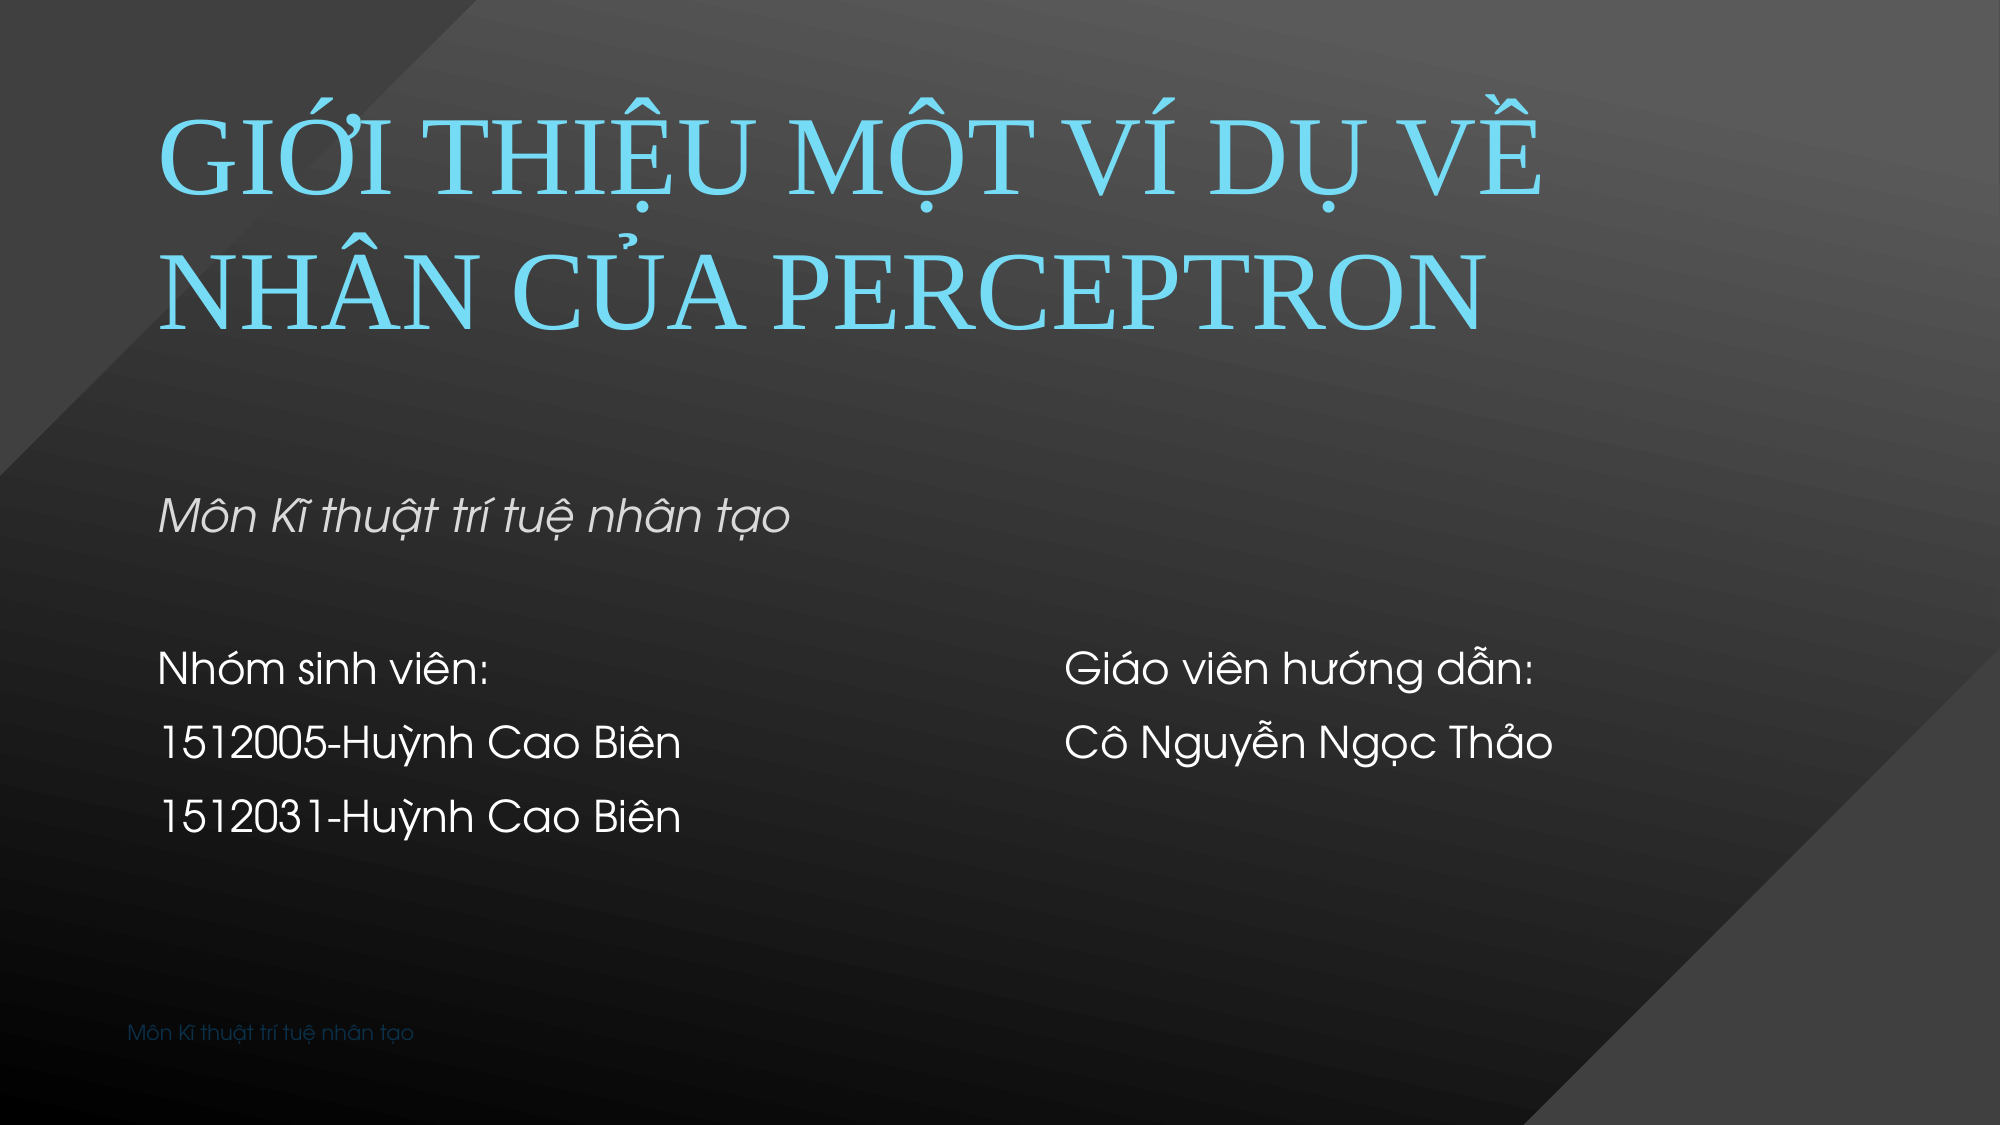

# Giới thiệu một ví dụ về nhân của Perceptron Môn Kĩ thuật trí tuệ nhân tạo
Nhóm sinh viên:
1512005-Huỳnh Cao Biên
1512031-Huỳnh Cao Biên
Giáo viên hướng dẫn:
Cô Nguyễn Ngọc Thảo
1
Môn Kĩ thuật trí tuệ nhân tạo